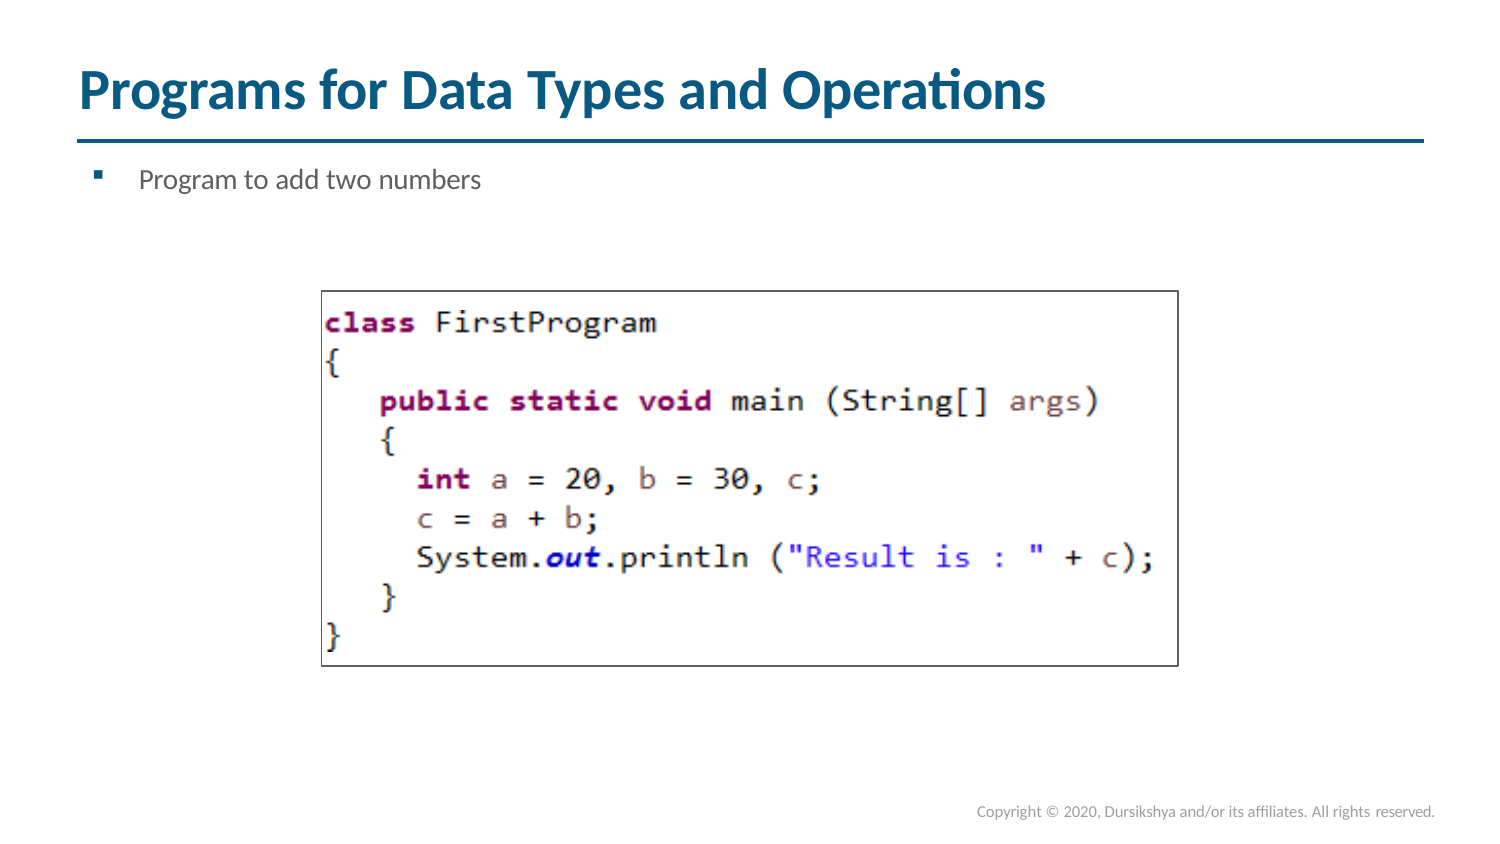

# Programs for Data Types and Operations

Program to add two numbers

Copyright © 2020, Dursikshya and/or its affiliates. All rights reserved.